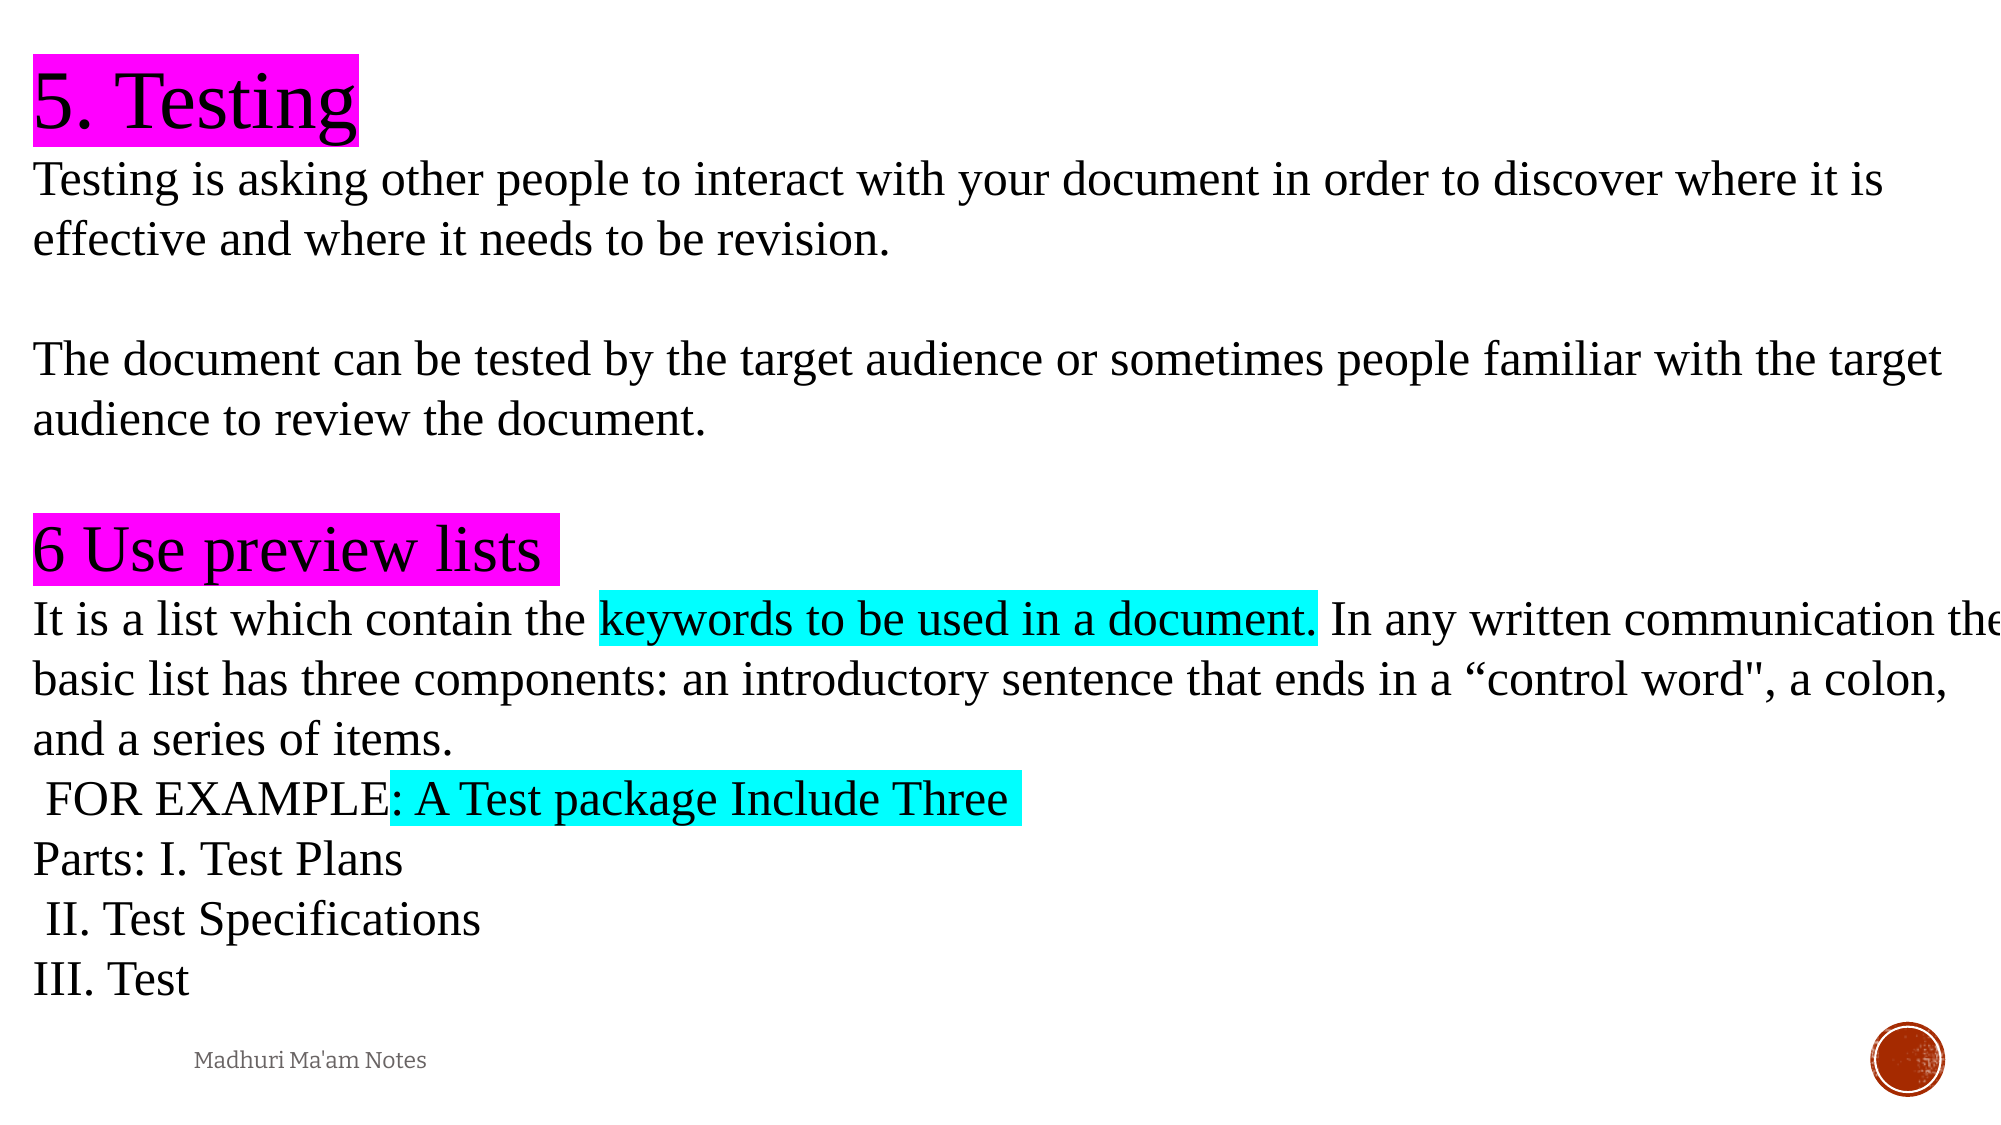

5. Testing
Testing is asking other people to interact with your document in order to discover where it is effective and where it needs to be revision.

The document can be tested by the target audience or sometimes people familiar with the target audience to review the document.

6 Use preview lists
It is a list which contain the keywords to be used in a document. In any written communication the basic list has three components: an introductory sentence that ends in a “control word", a colon, and a series of items.
 FOR EXAMPLE: A Test package Include Three
Parts: I. Test Plans
 II. Test Specifications
III. Test
Madhuri Ma'am Notes